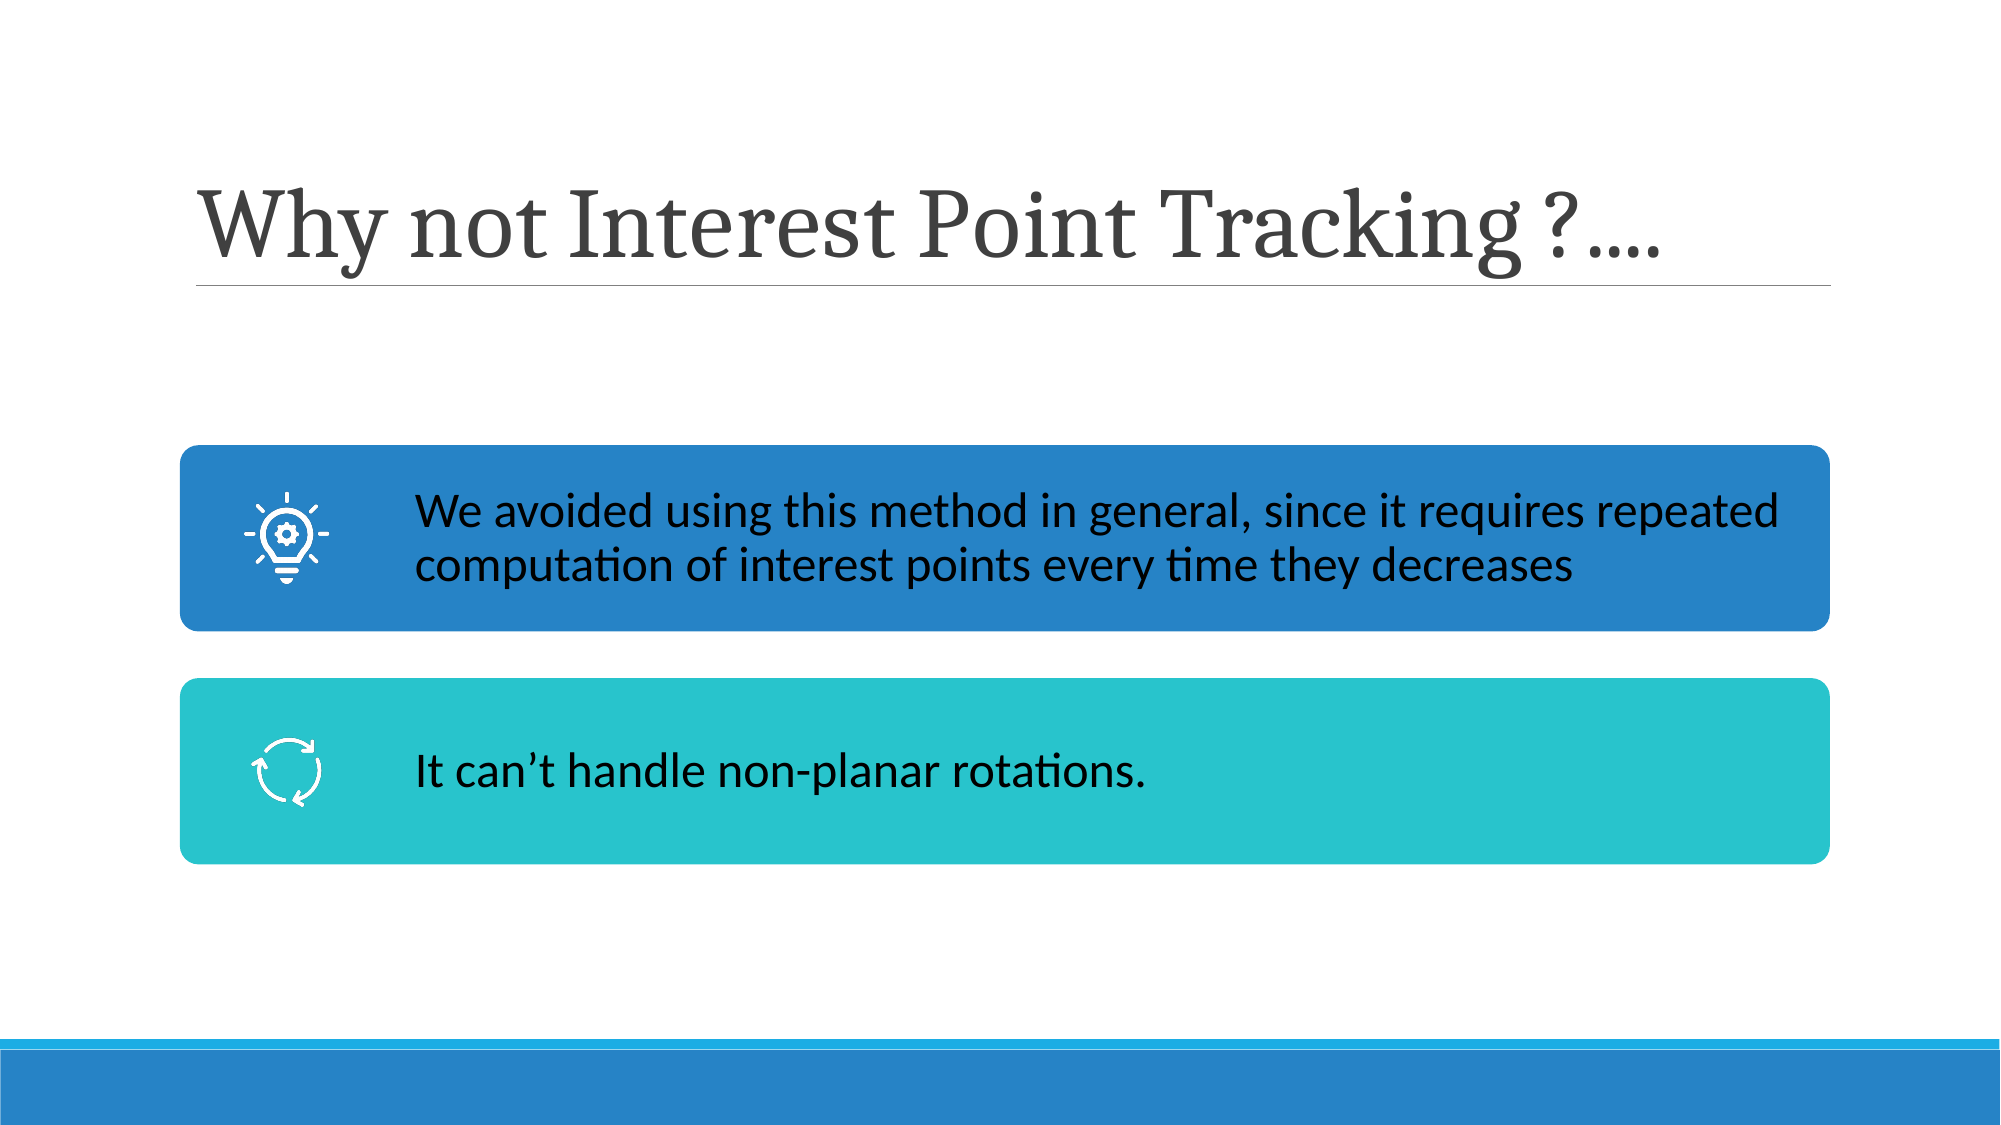

# Why not Interest Point Tracking ?....
We avoided using this method in general, since it requires repeated computation of interest points every time they decreases
It can’t handle non-planar rotations.